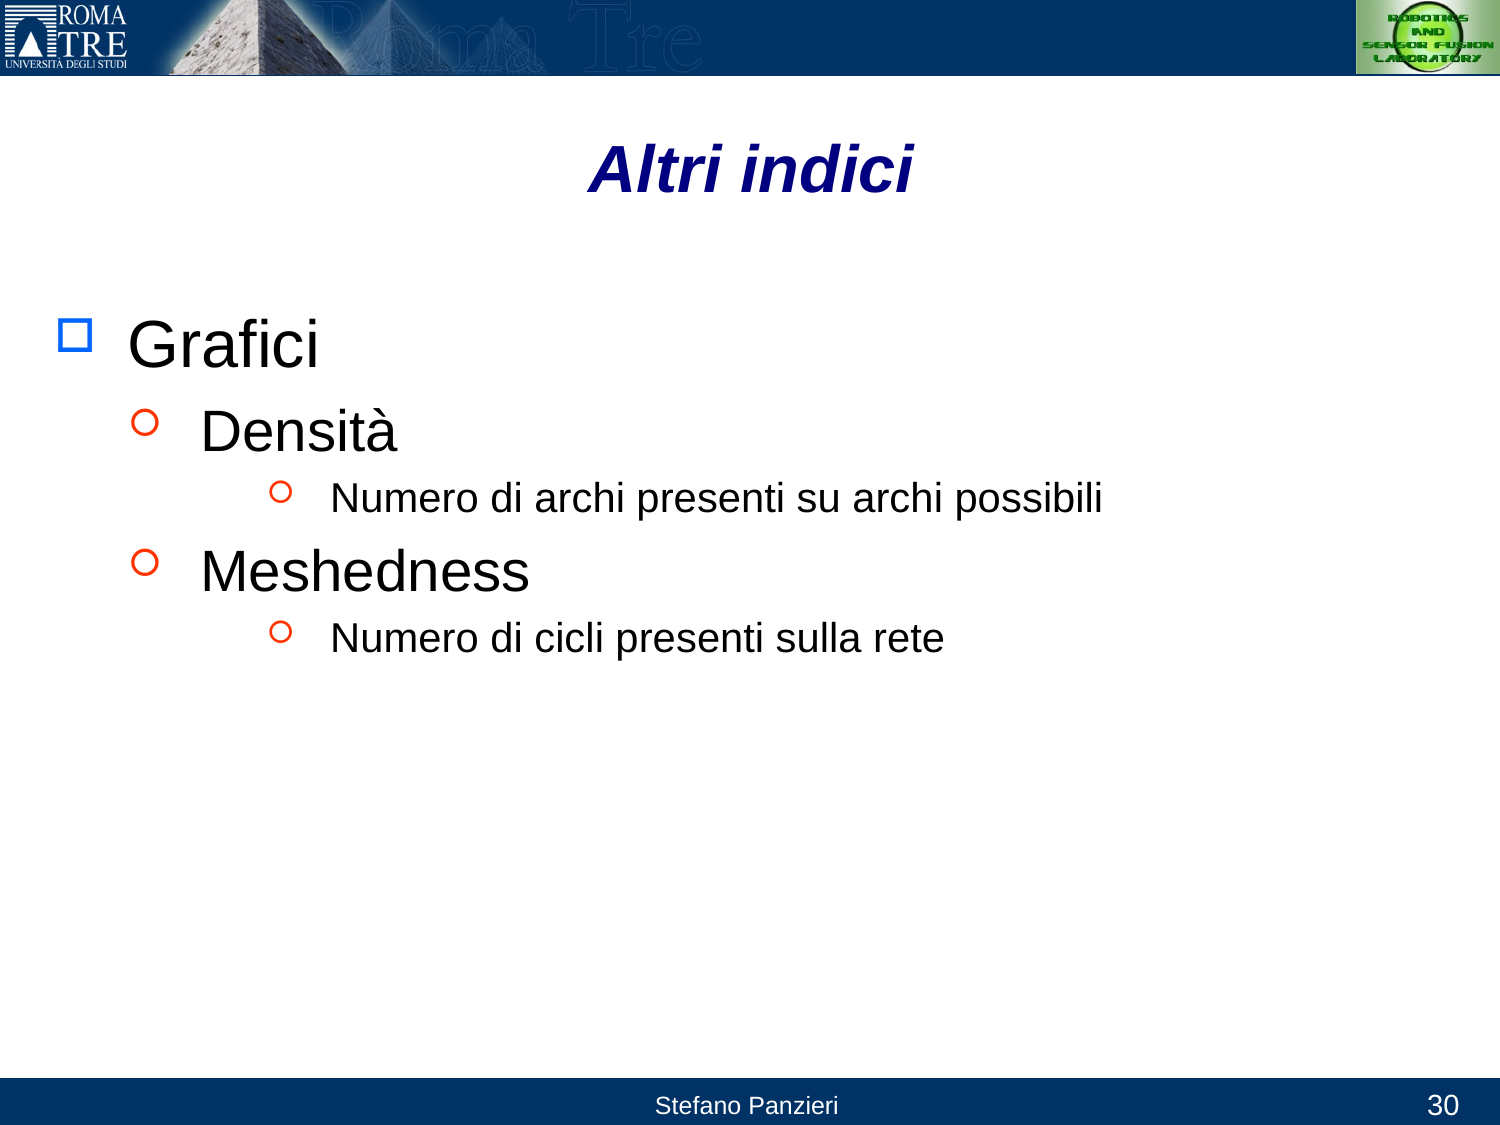

# Altri indici
Grafici
Densità
Numero di archi presenti su archi possibili
Meshedness
Numero di cicli presenti sulla rete
30